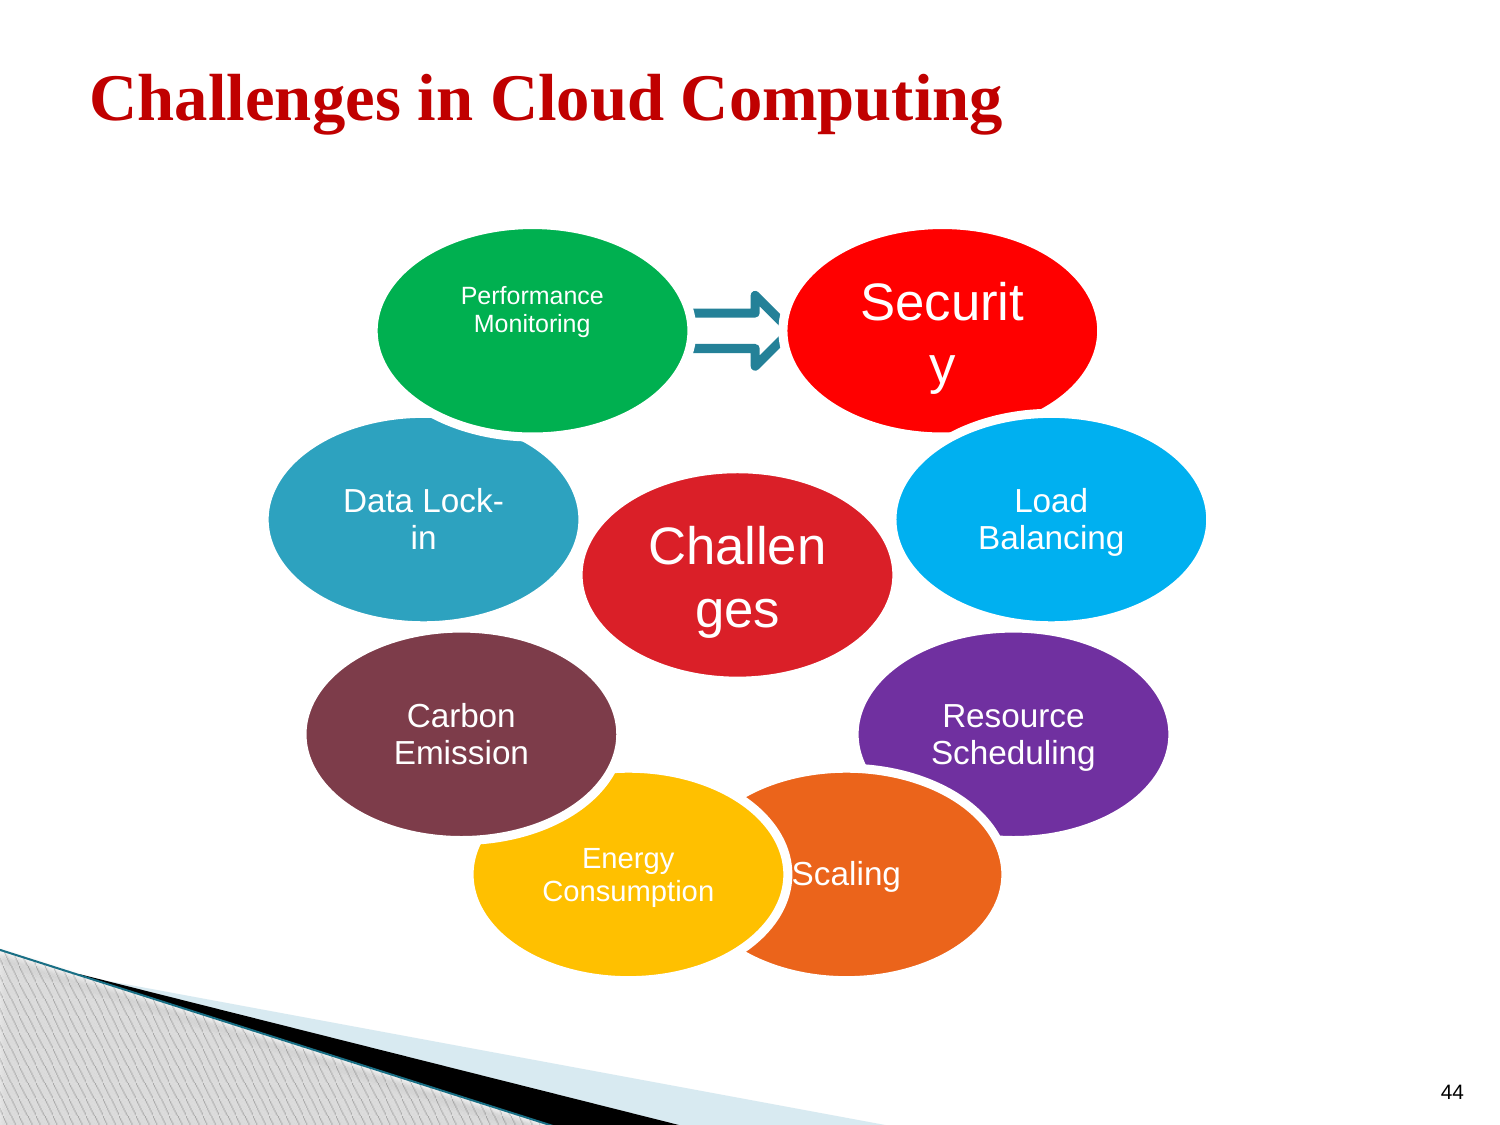

# Challenges in Cloud Computing
Challenges
Security
Load Balancing
Resource Scheduling
Scaling
Energy Consumption
Carbon Emission
Data Lock-in
Performance Monitoring
44